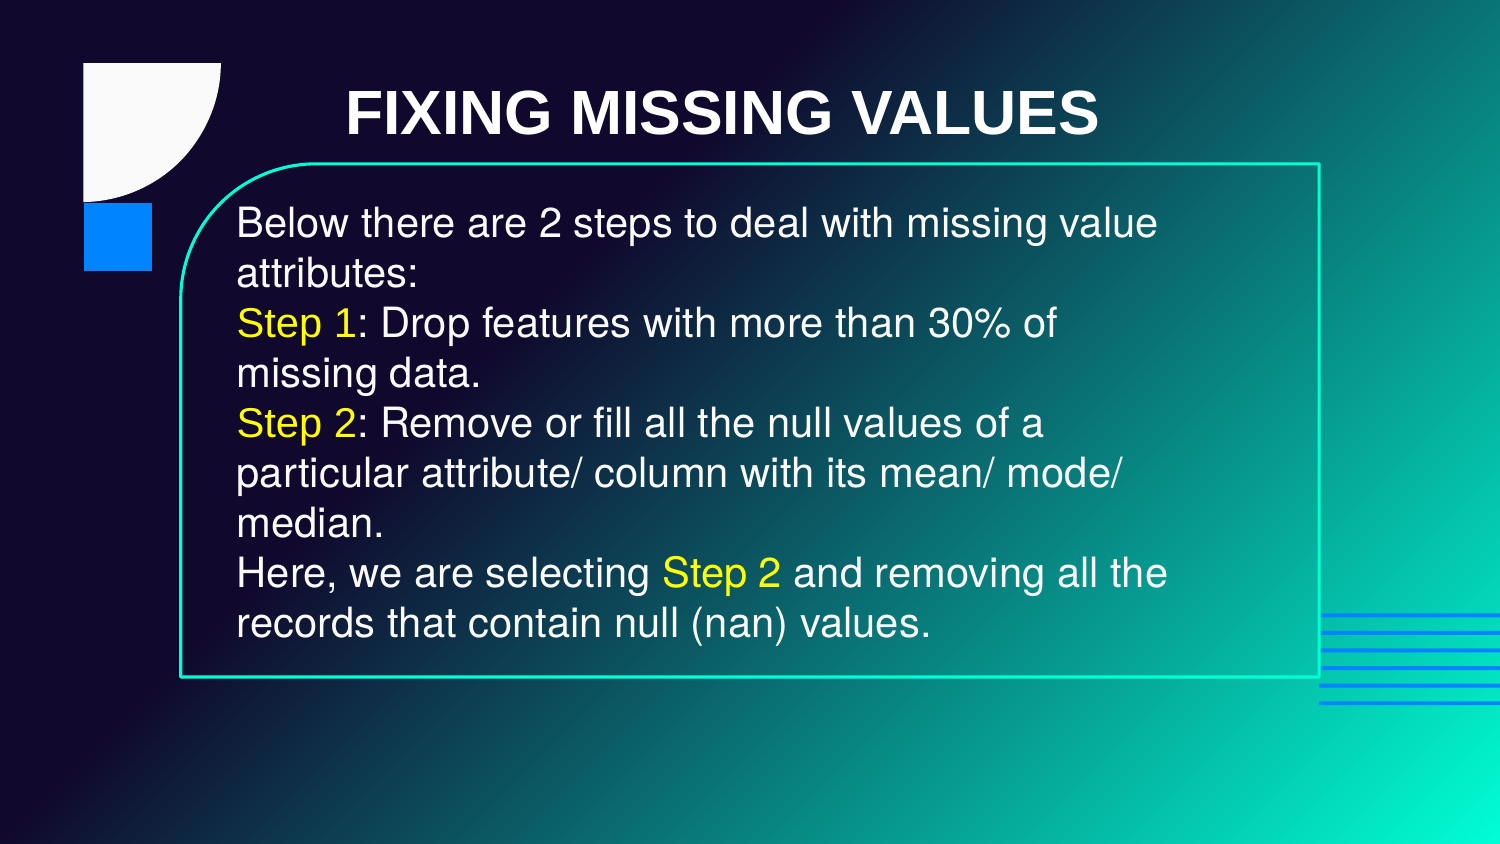

FIXING MISSING VALUES
Below there are 2 steps to deal with missing value attributes:
Step 1: Drop features with more than 30% of missing data.
Step 2: Remove or fill all the null values of a particular attribute/ column with its mean/ mode/ median.
Here, we are selecting Step 2 and removing all the records that contain null (nan) values.